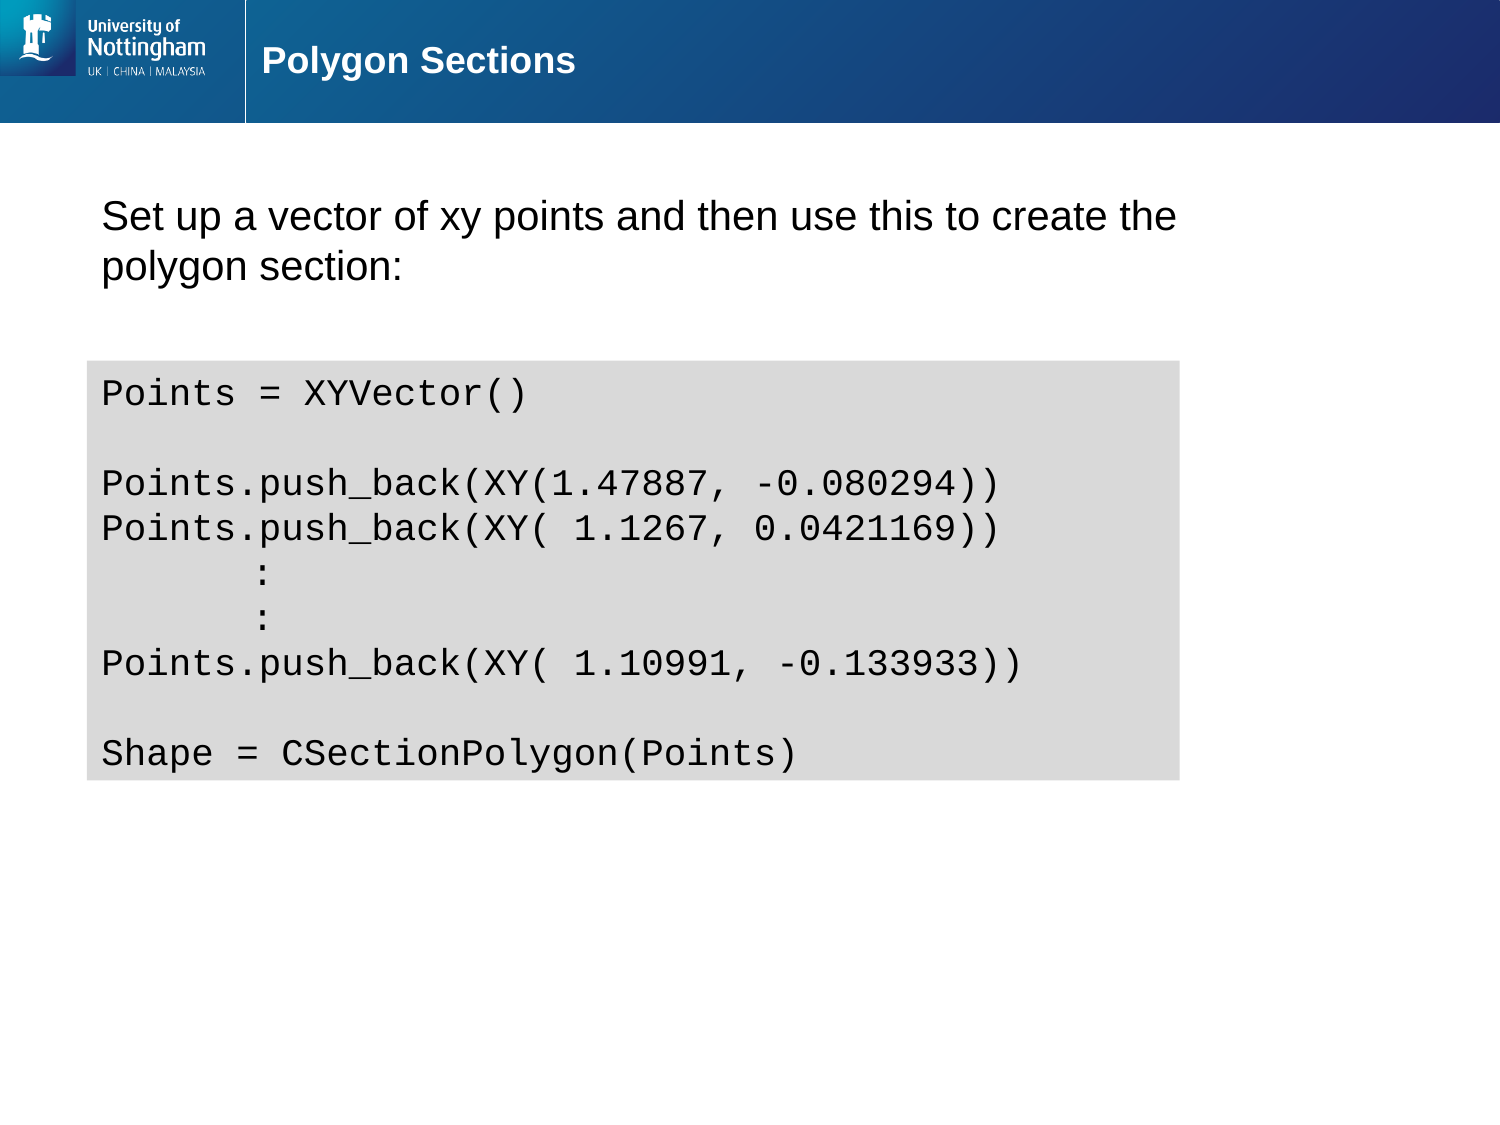

# Polygon Sections
Set up a vector of xy points and then use this to create the polygon section:
Points = XYVector()

Points.push_back(XY(1.47887, -0.080294))
Points.push_back(XY( 1.1267, 0.0421169))
	:
	:
Points.push_back(XY( 1.10991, -0.133933))

Shape = CSectionPolygon(Points)